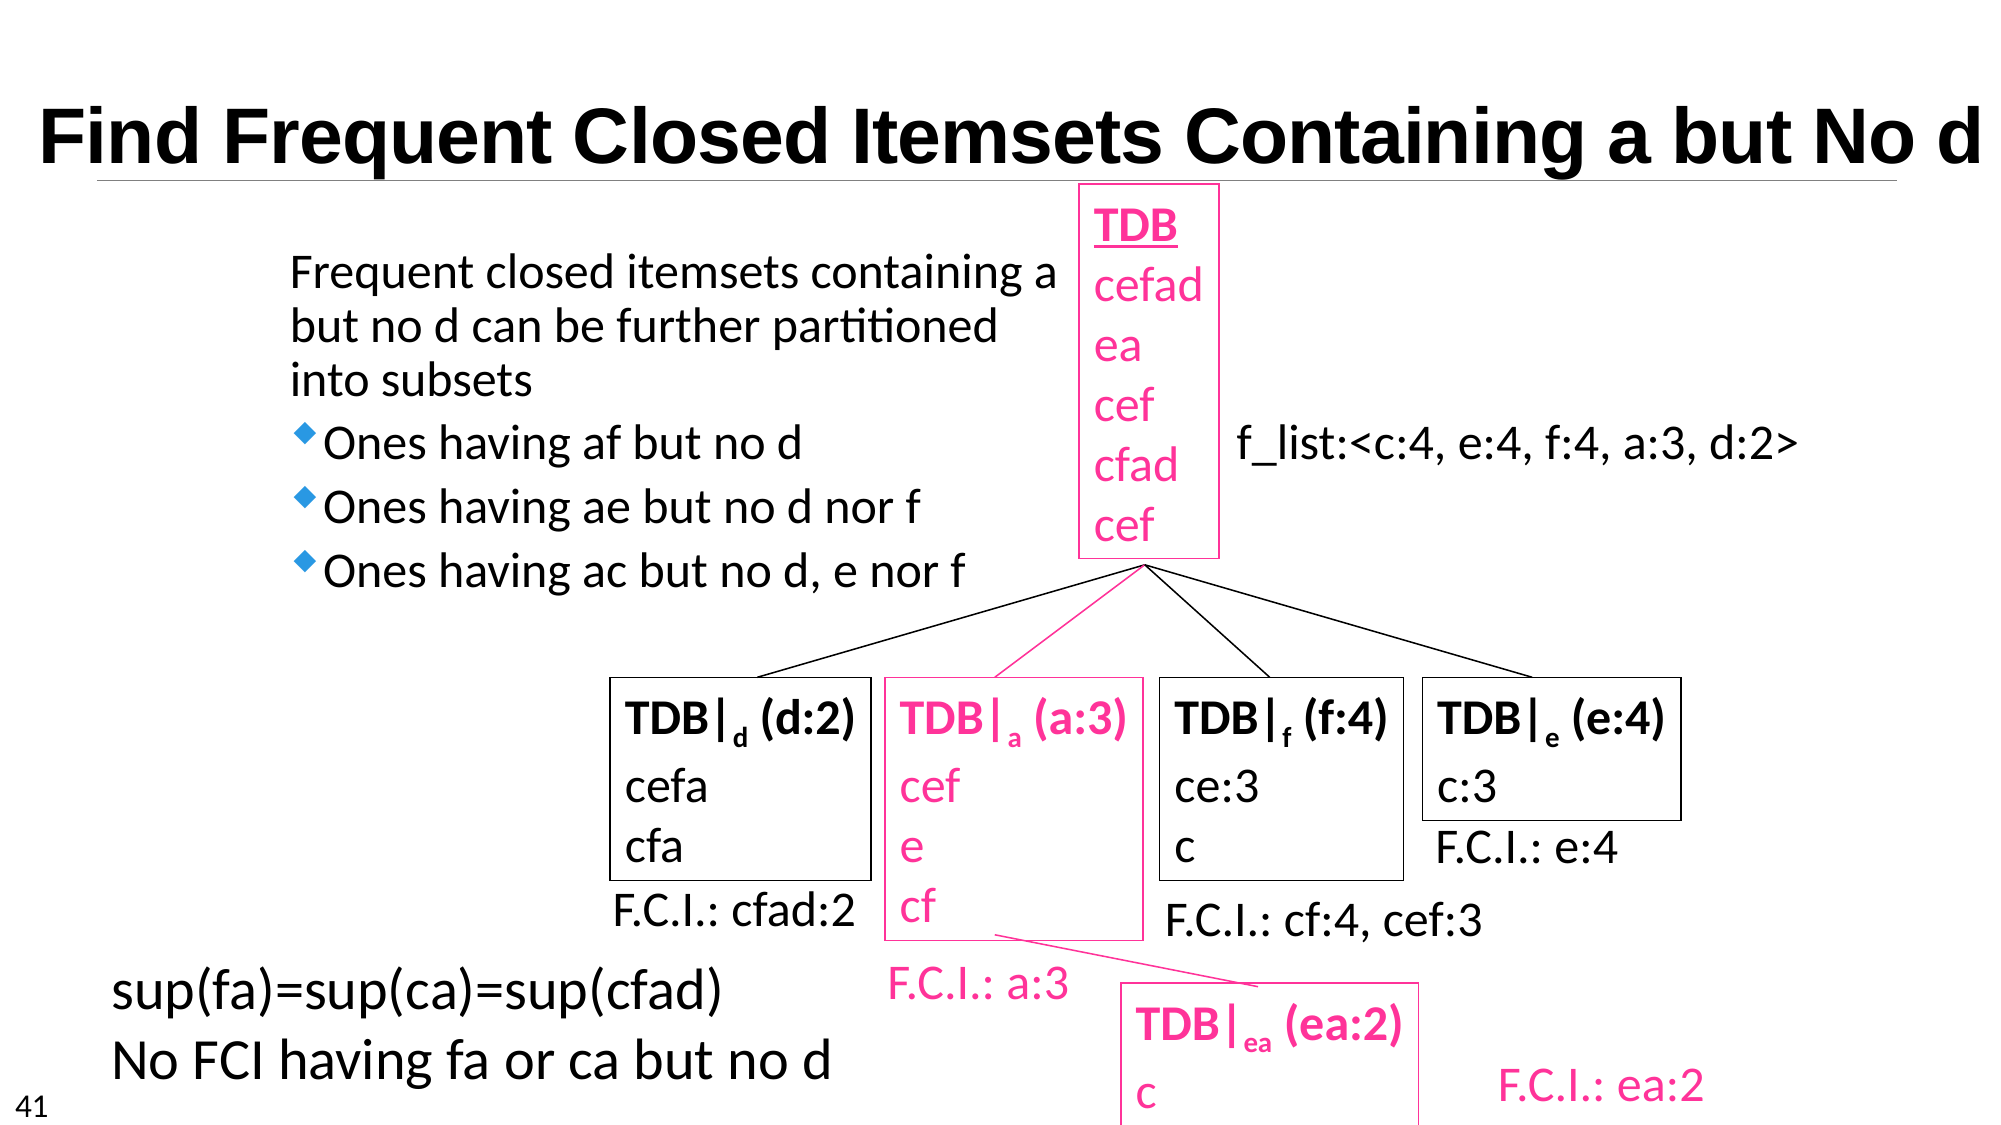

# Find Frequent Closed Itemsets Containing a but No d
TDB
cefad
ea
cef
cfad
cef
Frequent closed itemsets containing a but no d can be further partitioned into subsets
Ones having af but no d
Ones having ae but no d nor f
Ones having ac but no d, e nor f
f_list:<c:4, e:4, f:4, a:3, d:2>

TDB|d (d:2)
cefa
cfa
TDB|f (f:4)
ce:3
c
TDB|a (a:3)
cef
e
cf
TDB|e (e:4)
c:3
F.C.I.: e:4
F.C.I.: cfad:2
F.C.I.: cf:4, cef:3

F.C.I.: a:3
sup(fa)=sup(ca)=sup(cfad)
No FCI having fa or ca but no d
TDB|ea (ea:2)
c
F.C.I.: ea:2